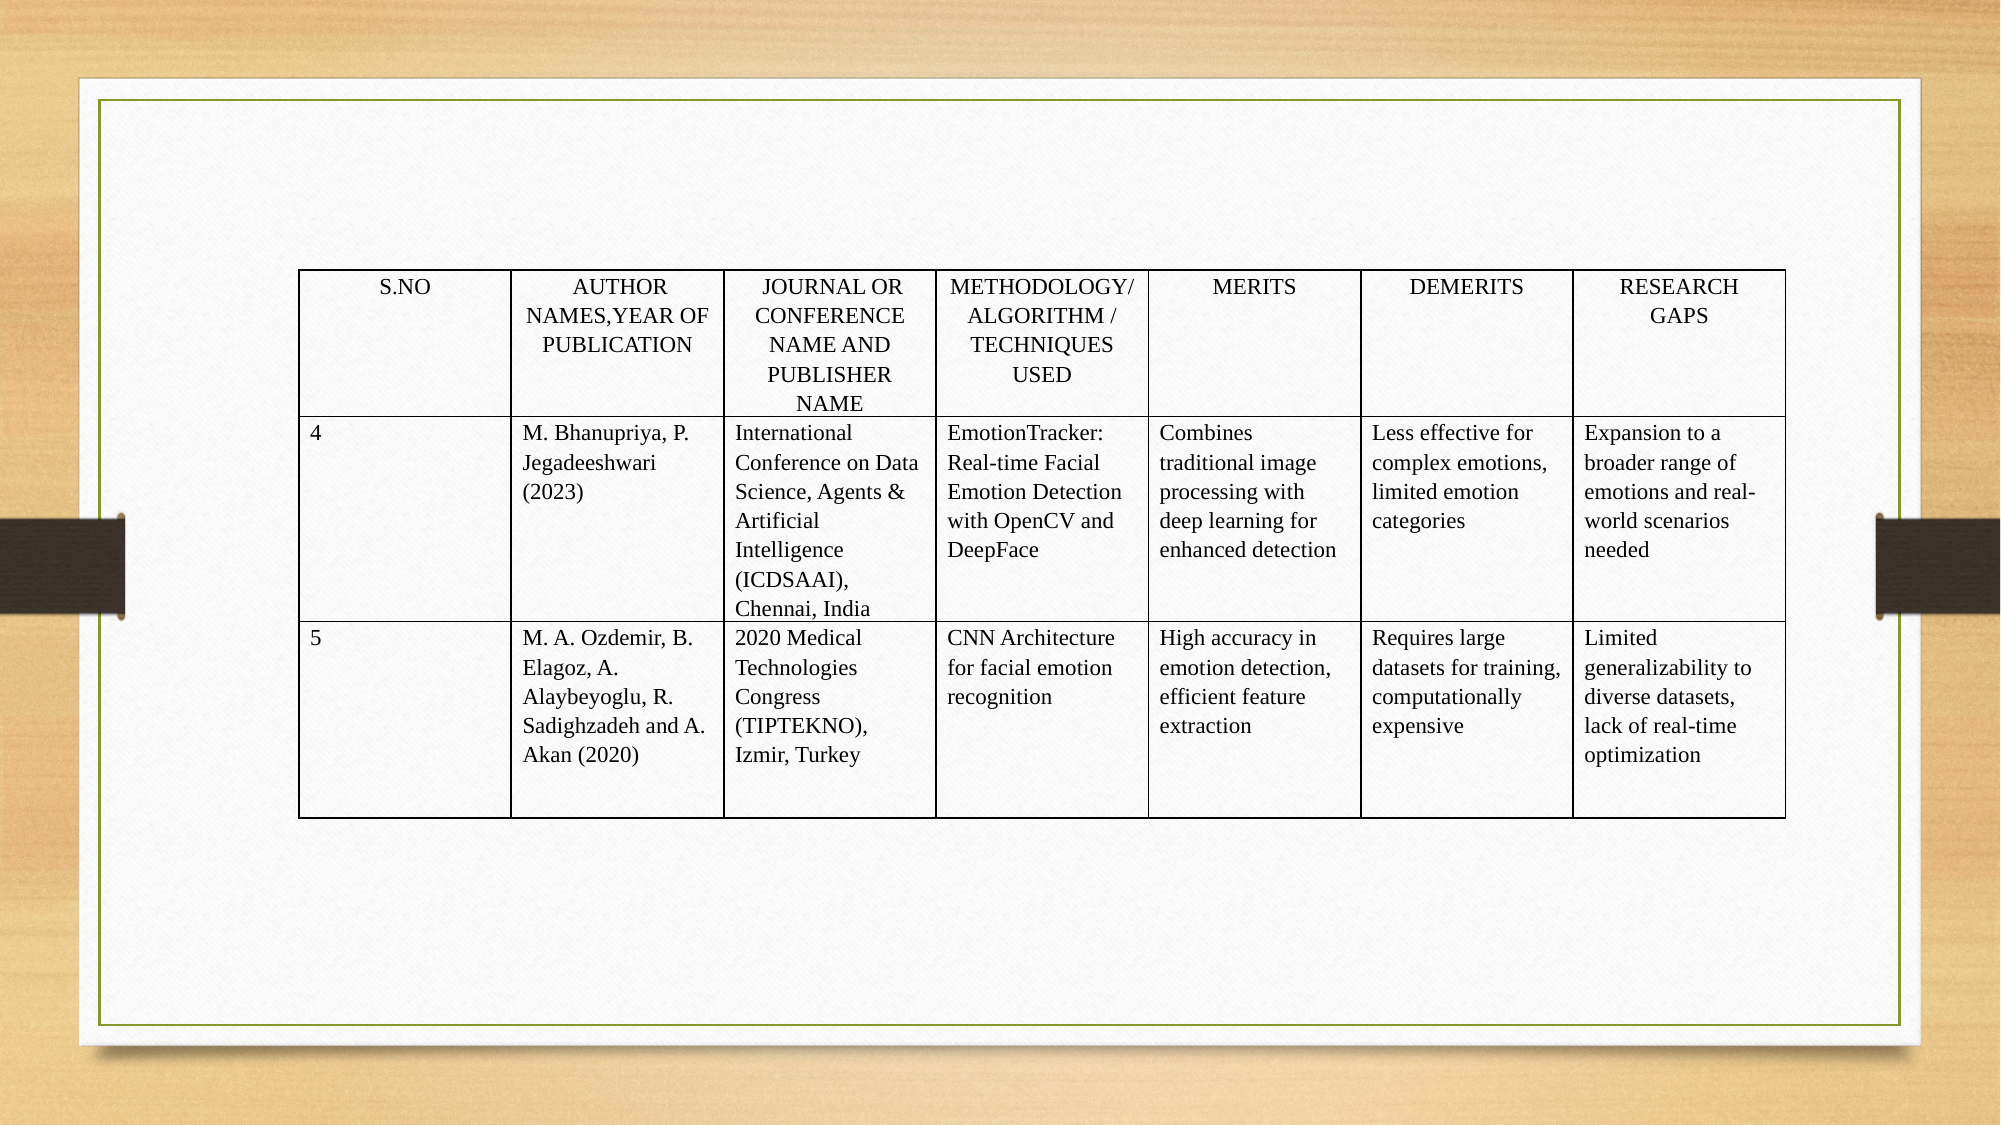

| S.NO | AUTHOR NAMES,YEAR OF PUBLICATION | JOURNAL OR CONFERENCE NAME AND PUBLISHER NAME | METHODOLOGY/ ALGORITHM / TECHNIQUES USED | MERITS | DEMERITS | RESEARCH GAPS |
| --- | --- | --- | --- | --- | --- | --- |
| 4 | M. Bhanupriya, P. Jegadeeshwari (2023) | International Conference on Data Science, Agents & Artificial Intelligence (ICDSAAI), Chennai, India | EmotionTracker: Real-time Facial Emotion Detection with OpenCV and DeepFace | Combines traditional image processing with deep learning for enhanced detection | Less effective for complex emotions, limited emotion categories | Expansion to a broader range of emotions and real-world scenarios needed |
| 5 | M. A. Ozdemir, B. Elagoz, A. Alaybeyoglu, R. Sadighzadeh and A. Akan (2020) | 2020 Medical Technologies Congress (TIPTEKNO), Izmir, Turkey | CNN Architecture for facial emotion recognition | High accuracy in emotion detection, efficient feature extraction | Requires large datasets for training, computationally expensive | Limited generalizability to diverse datasets, lack of real-time optimization |